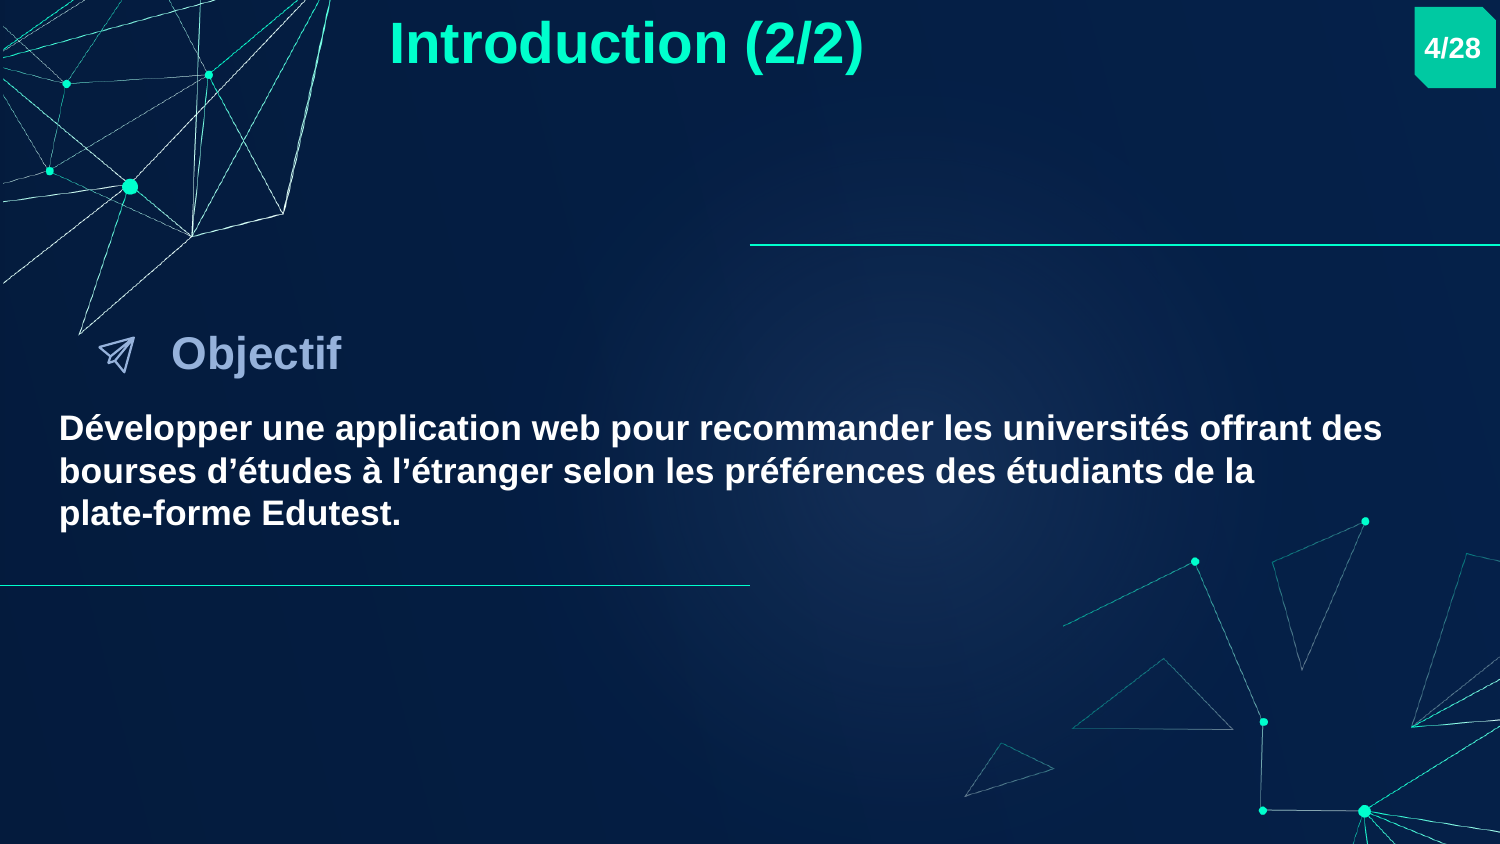

Introduction (2/2)
4/28

Objectif

Développer une application web pour recommander les universités offrant des
bourses d’études à l’étranger selon les préférences des étudiants de la
plate-forme Edutest.